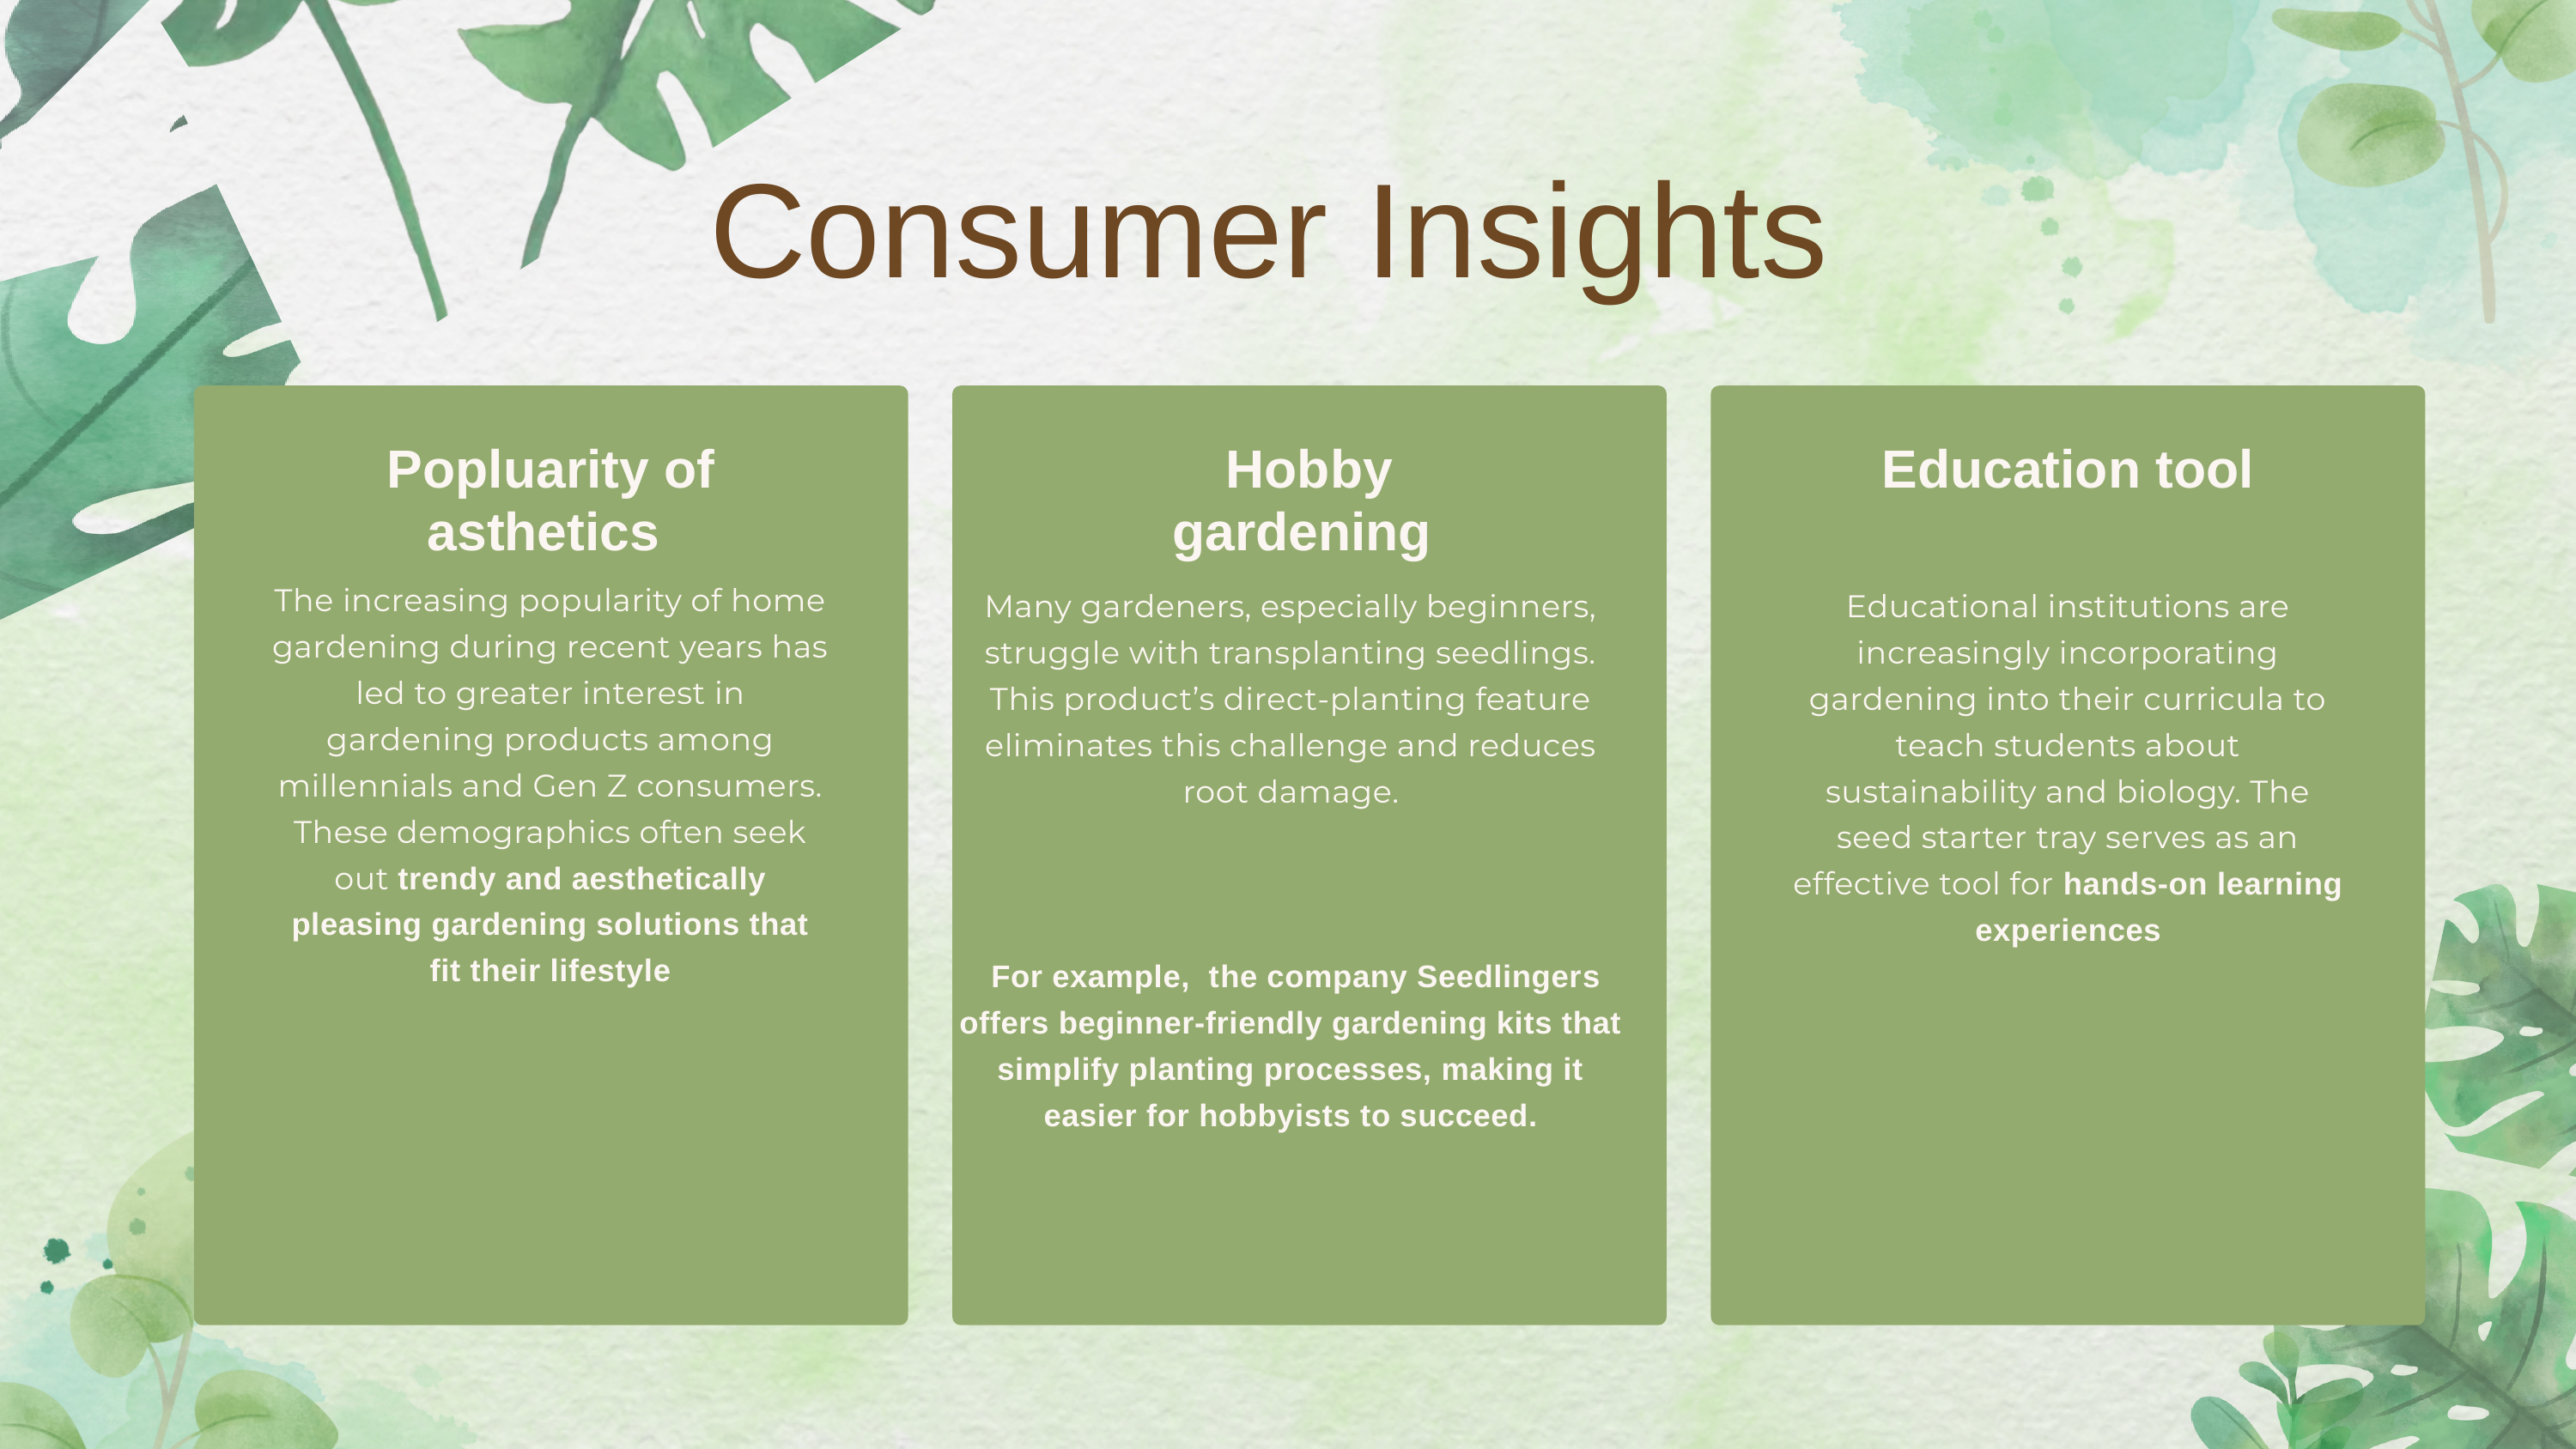

Consumer Insights

Popluarity of asthetics
Hobby gardening
Education tool
The increasing popularity of home gardening during recent years has led to greater interest in gardening products among millennials and Gen Z consumers. These demographics often seek out trendy and aesthetically pleasing gardening solutions that fit their lifestyle
Many gardeners, especially beginners, struggle with transplanting seedlings. This product’s direct-planting feature eliminates this challenge and reduces root damage.

 For example,  the company Seedlingers offers beginner-friendly gardening kits that simplify planting processes, making it easier for hobbyists to succeed.

Educational institutions are increasingly incorporating gardening into their curricula to teach students about sustainability and biology. The seed starter tray serves as an effective tool for hands-on learning experiences